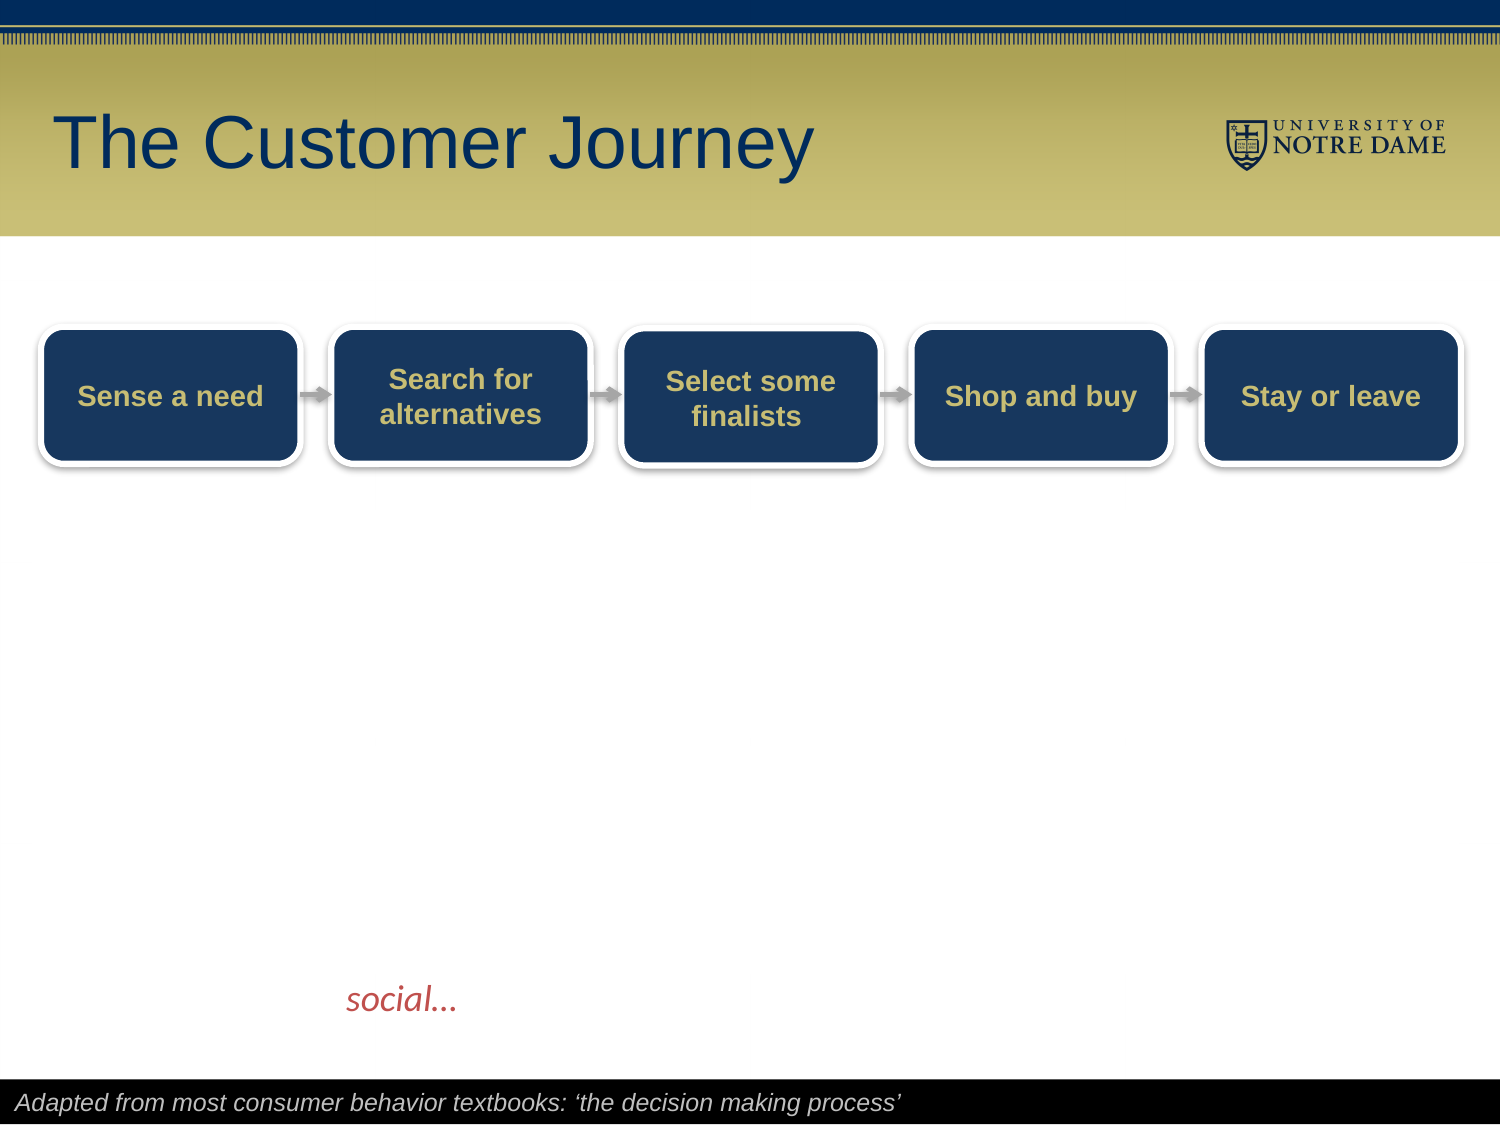

# The Customer Journey
Sense a need
Search for alternatives
Shop and buy
Stay or leave
Select some finalists
online, onsite?
think/feel/do?
involvement?
time pressure?
…
satisfaction?
loyalty? exit?
voice? evolve?
advocacy?
…
what triggers?
(and levels…)
events?  int/ext-ernal?
…
int/ext-ernal?
web? friends?
social media?
tech-sites?
…
optimize? satisfice? what
resources?
constraints?
…

shopper mktg, sales-methods, point-of-purch, ‘sign now’
check-back & follow-up, site to complain, social…
monitor? research? in-out-bound?
ads/buzz/…
SEO/keywords,website, blog… branded apps?
social…
decision-tools? comparison/
review sites…
social?
Adapted from most consumer behavior textbooks: ‘the decision making process’